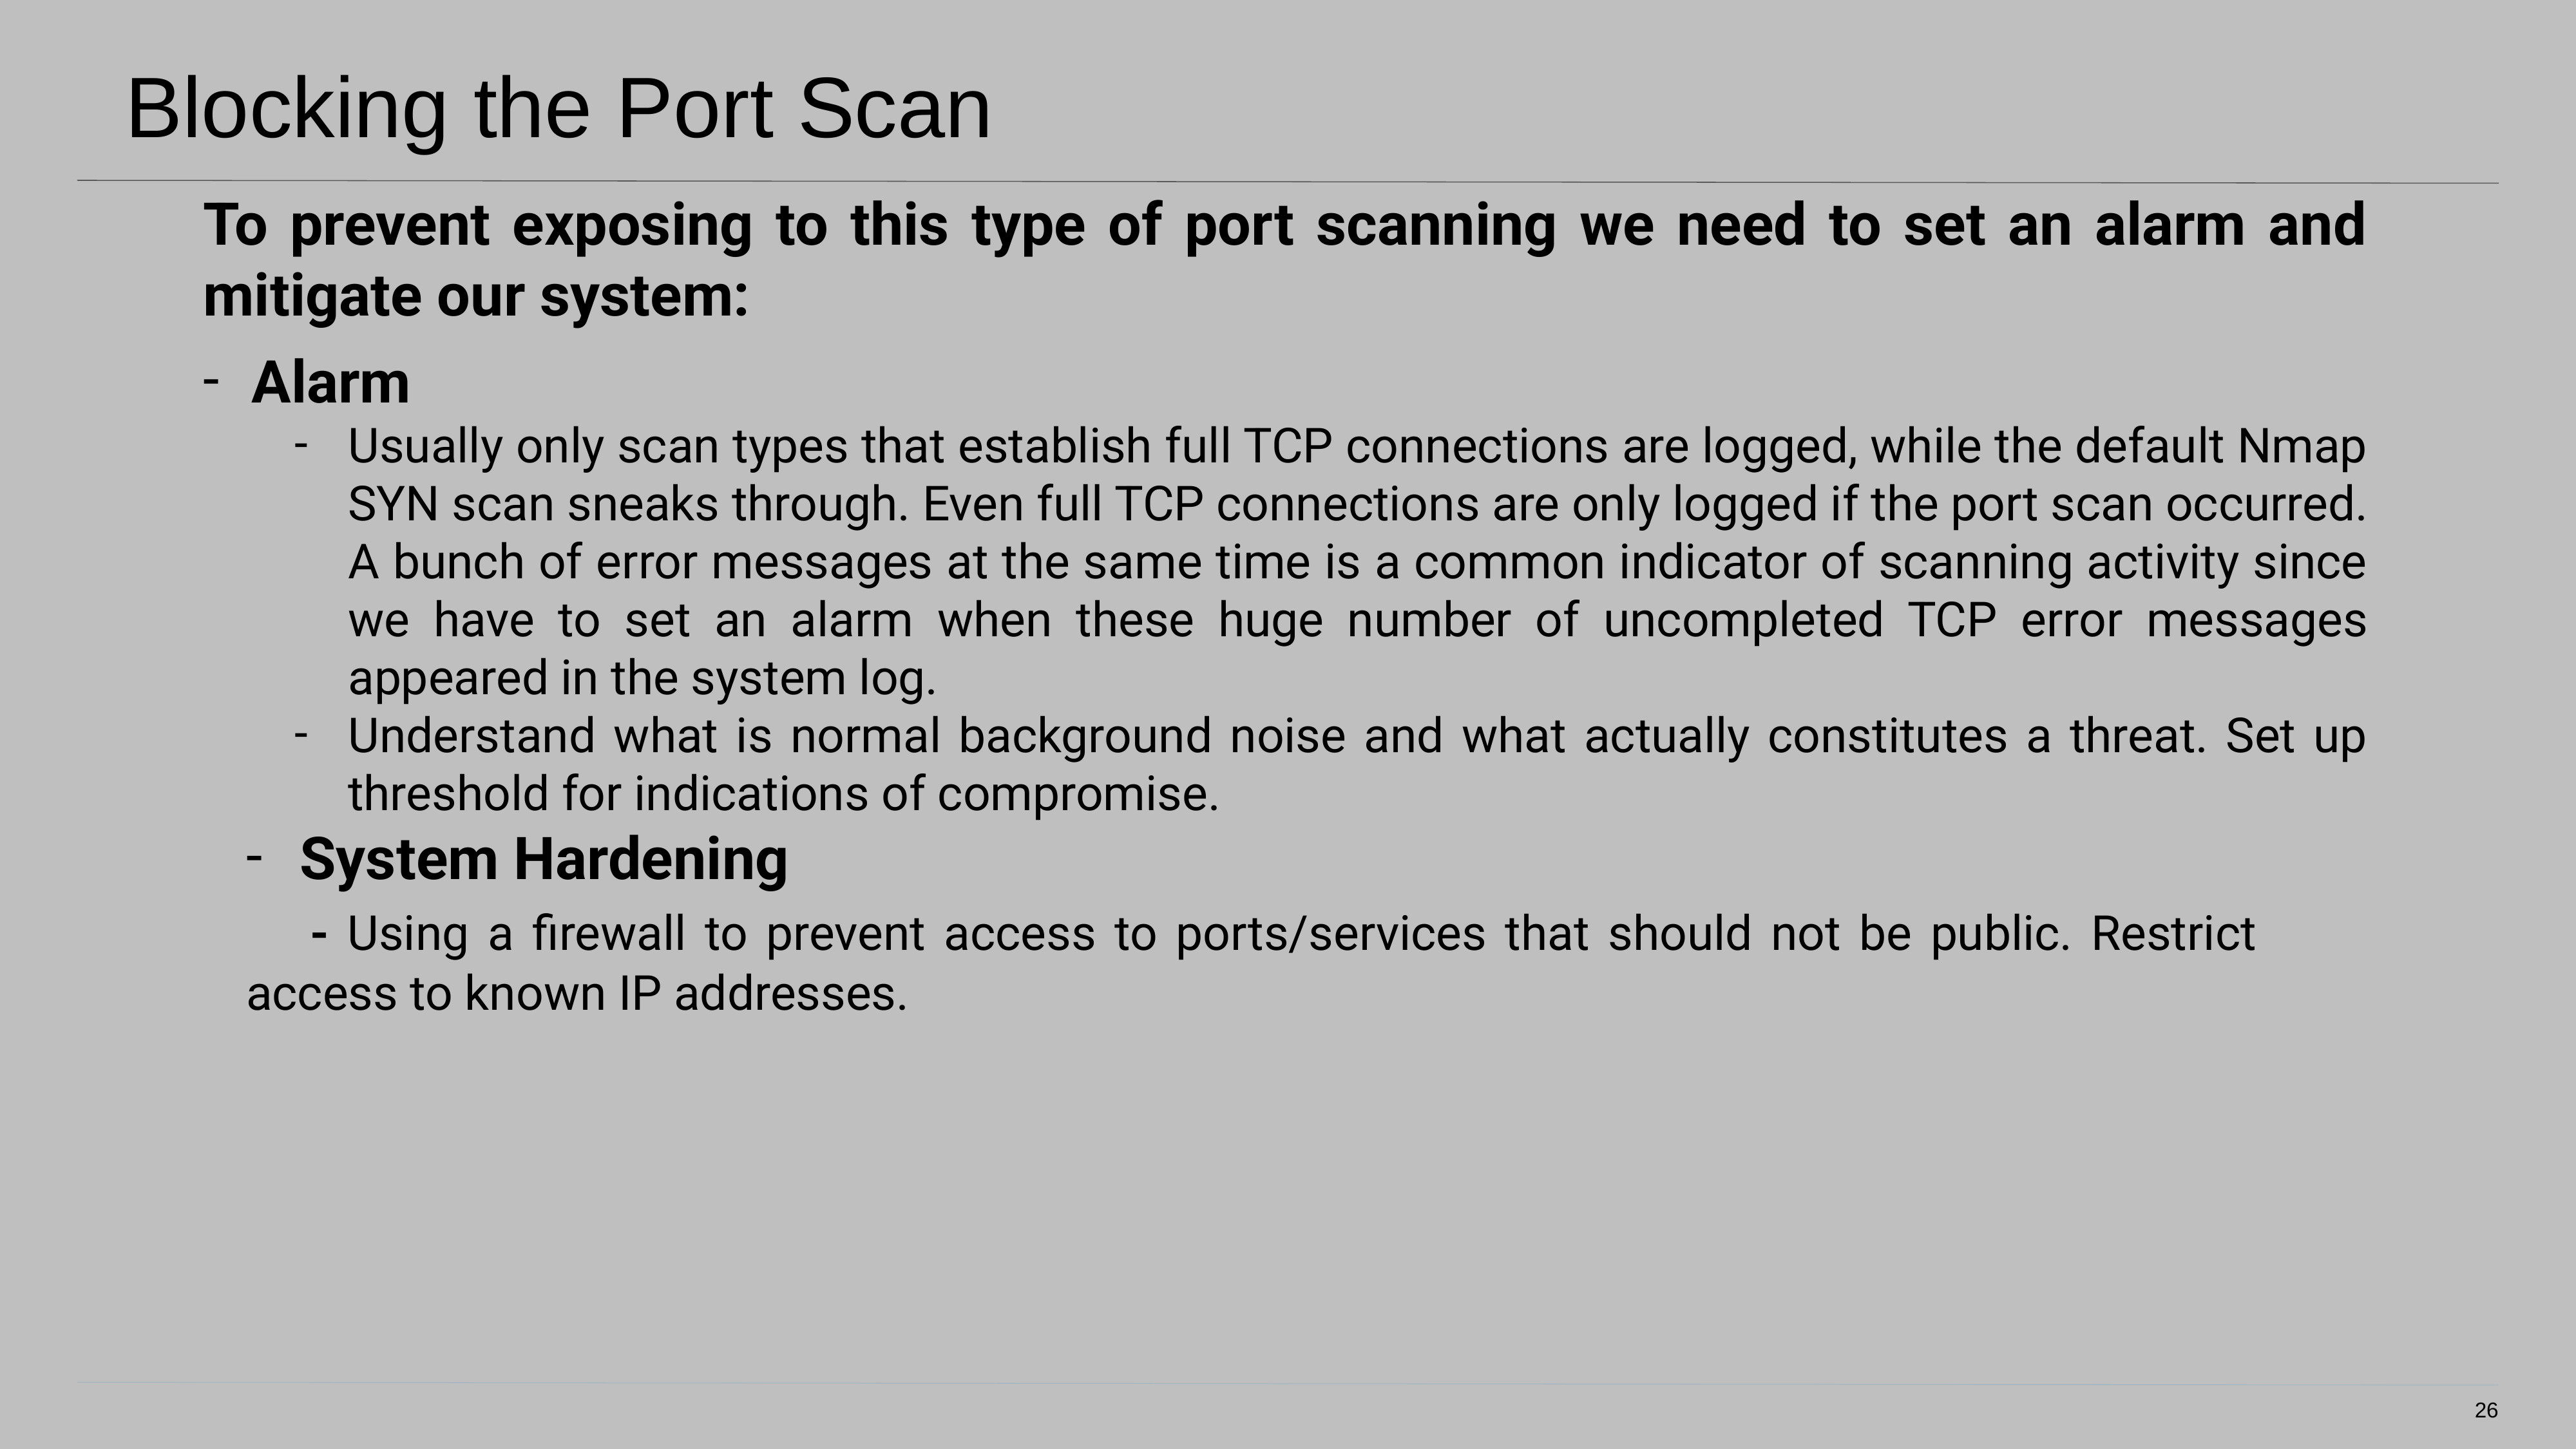

# Blocking the Port Scan
To prevent exposing to this type of port scanning we need to set an alarm and mitigate our system:
Alarm
Usually only scan types that establish full TCP connections are logged, while the default Nmap SYN scan sneaks through. Even full TCP connections are only logged if the port scan occurred. A bunch of error messages at the same time is a common indicator of scanning activity since we have to set an alarm when these huge number of uncompleted TCP error messages appeared in the system log.
Understand what is normal background noise and what actually constitutes a threat. Set up threshold for indications of compromise.
System Hardening
   - Using a firewall to prevent access to ports/services that should not be public. Restrict       access to known IP addresses.
26